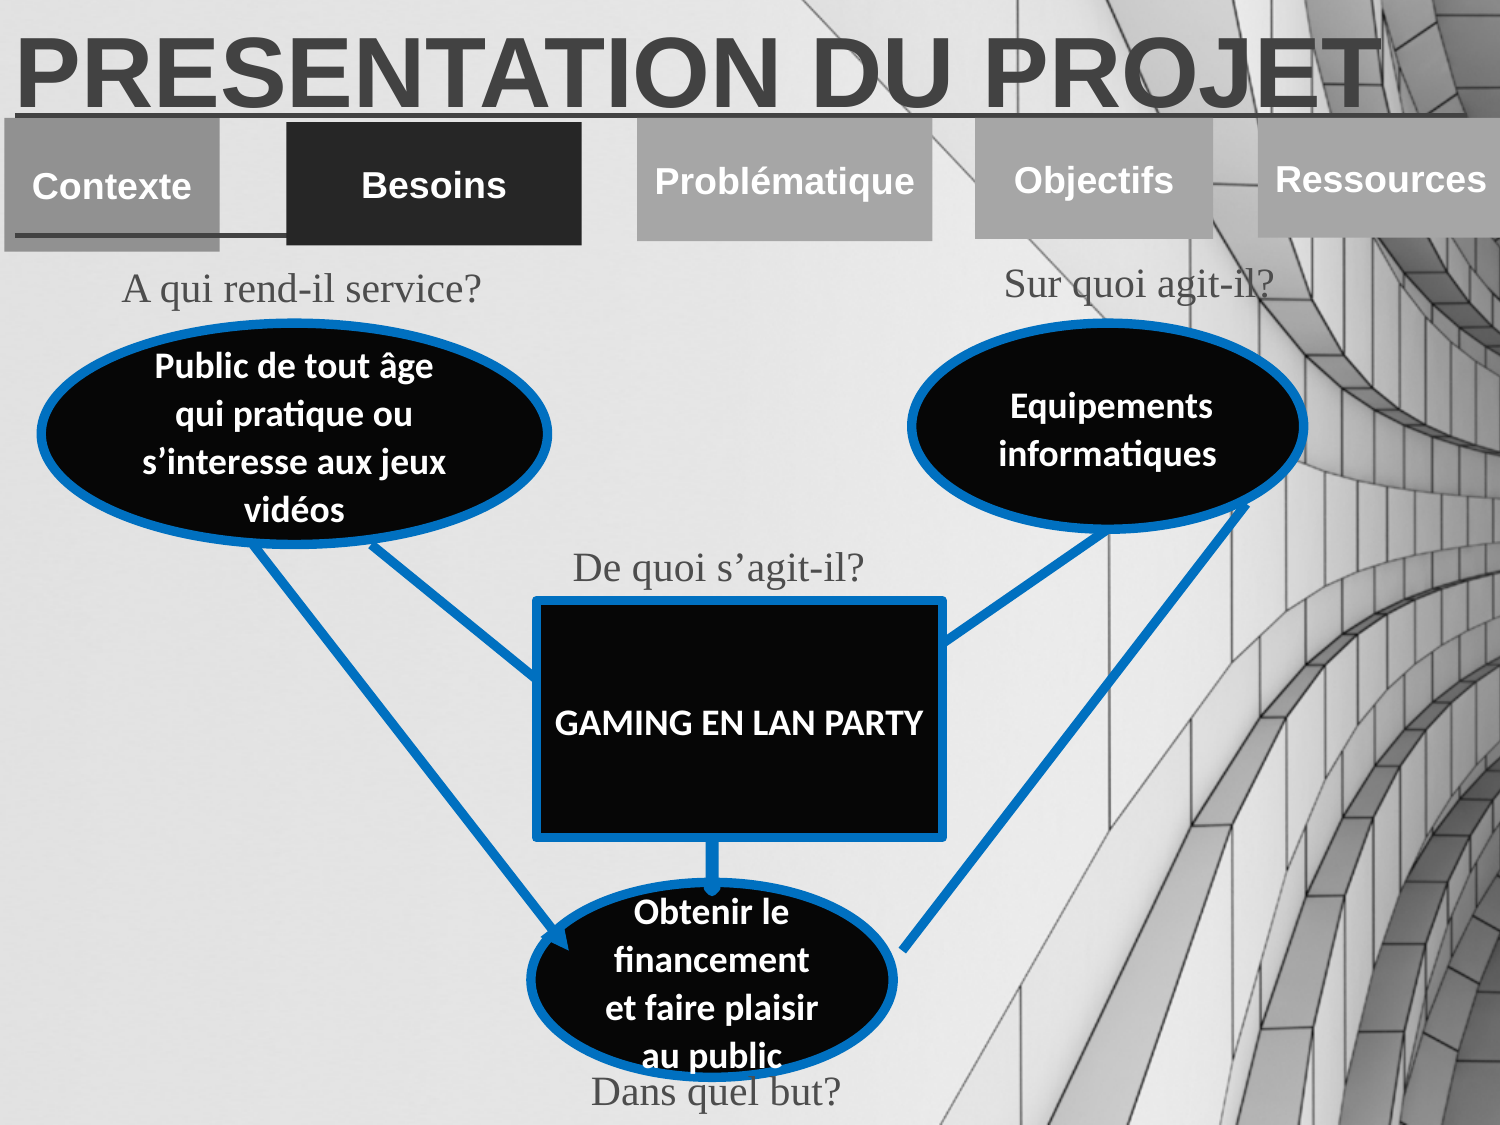

PRESENTATION DU PROJET
Contexte
Problématique
Objectifs
Ressources
Besoins
Sur quoi agit-il?
A qui rend-il service?
Public de tout âge qui pratique ou s’interesse aux jeux vidéos
 Equipements informatiques
GAMING EN LAN PARTY
Obtenir le financement et faire plaisir au public
De quoi s’agit-il?

Dans quel but?